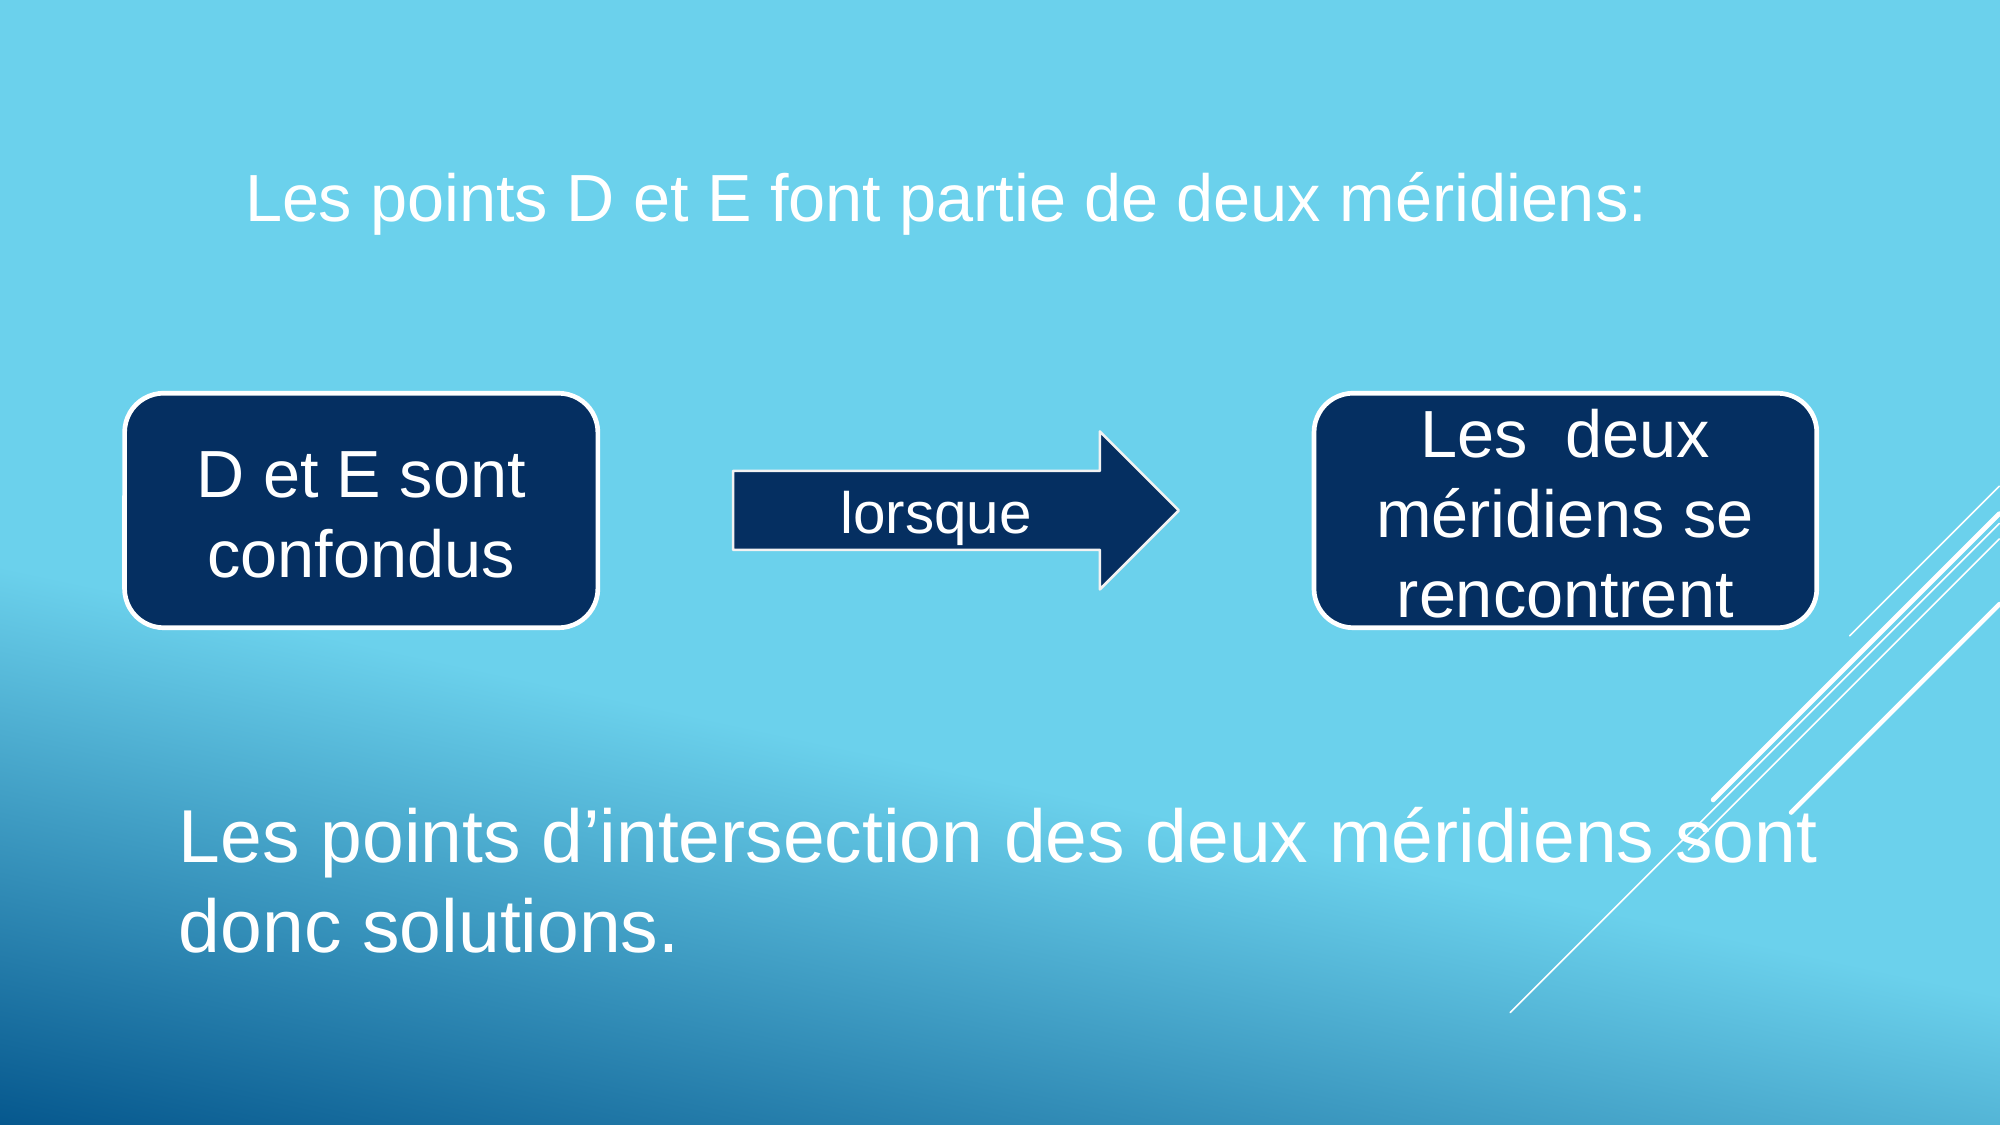

Les points D et E font partie de deux méridiens:

D et E sont confondus
Les  deux méridiens se rencontrent
lorsque
Les points d’intersection des deux méridiens sont donc solutions.